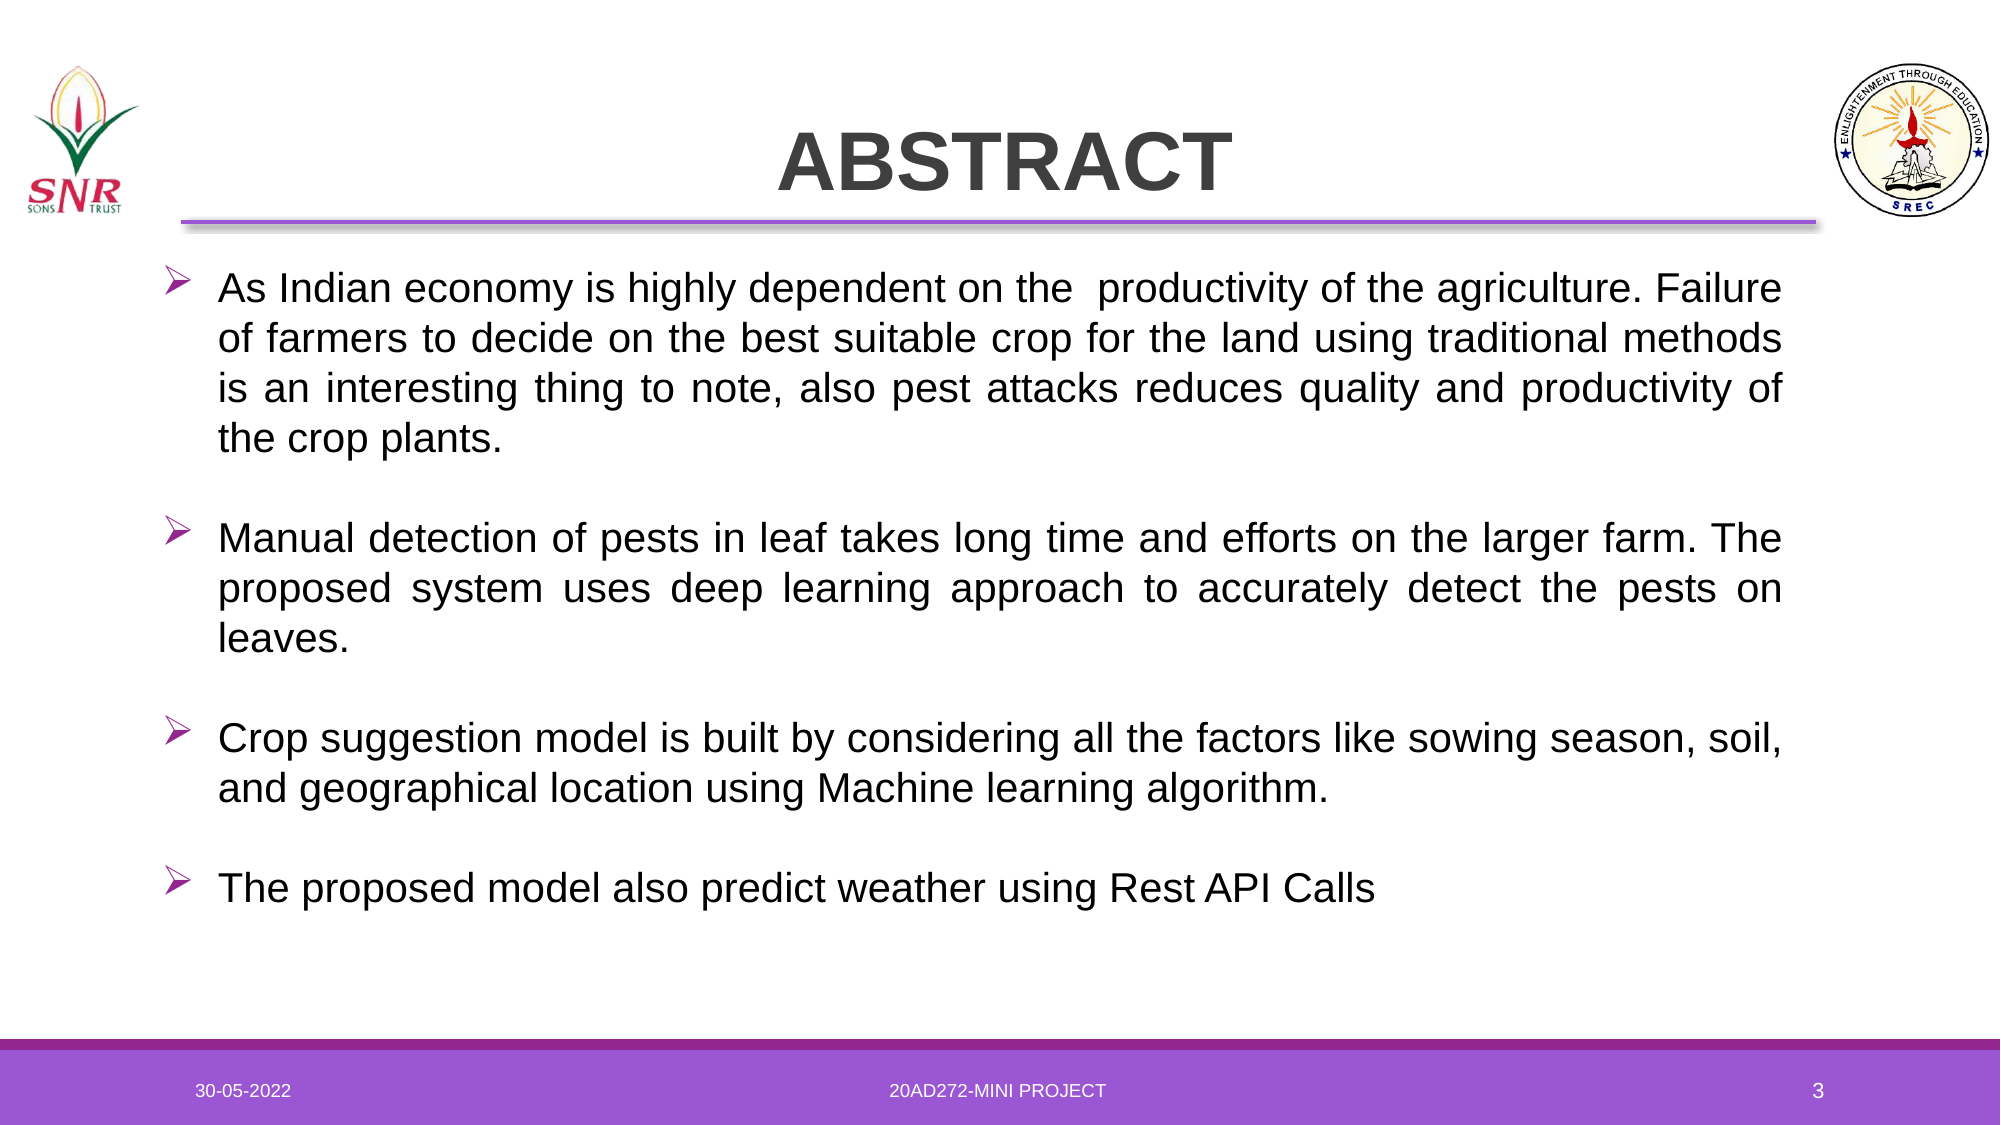

# ABSTRACT
As Indian economy is highly dependent on the  productivity of the agriculture. Failure of farmers to decide on the best suitable crop for the land using traditional methods is an interesting thing to note, also pest attacks reduces quality and productivity of the crop plants.
Manual detection of pests in leaf takes long time and efforts on the larger farm. The proposed system uses deep learning approach to accurately detect the pests on leaves.
Crop suggestion model is built by considering all the factors like sowing season, soil, and geographical location using Machine learning algorithm.
The proposed model also predict weather using Rest API Calls

30-05-2022
20AD272-MINI PROJECT
3